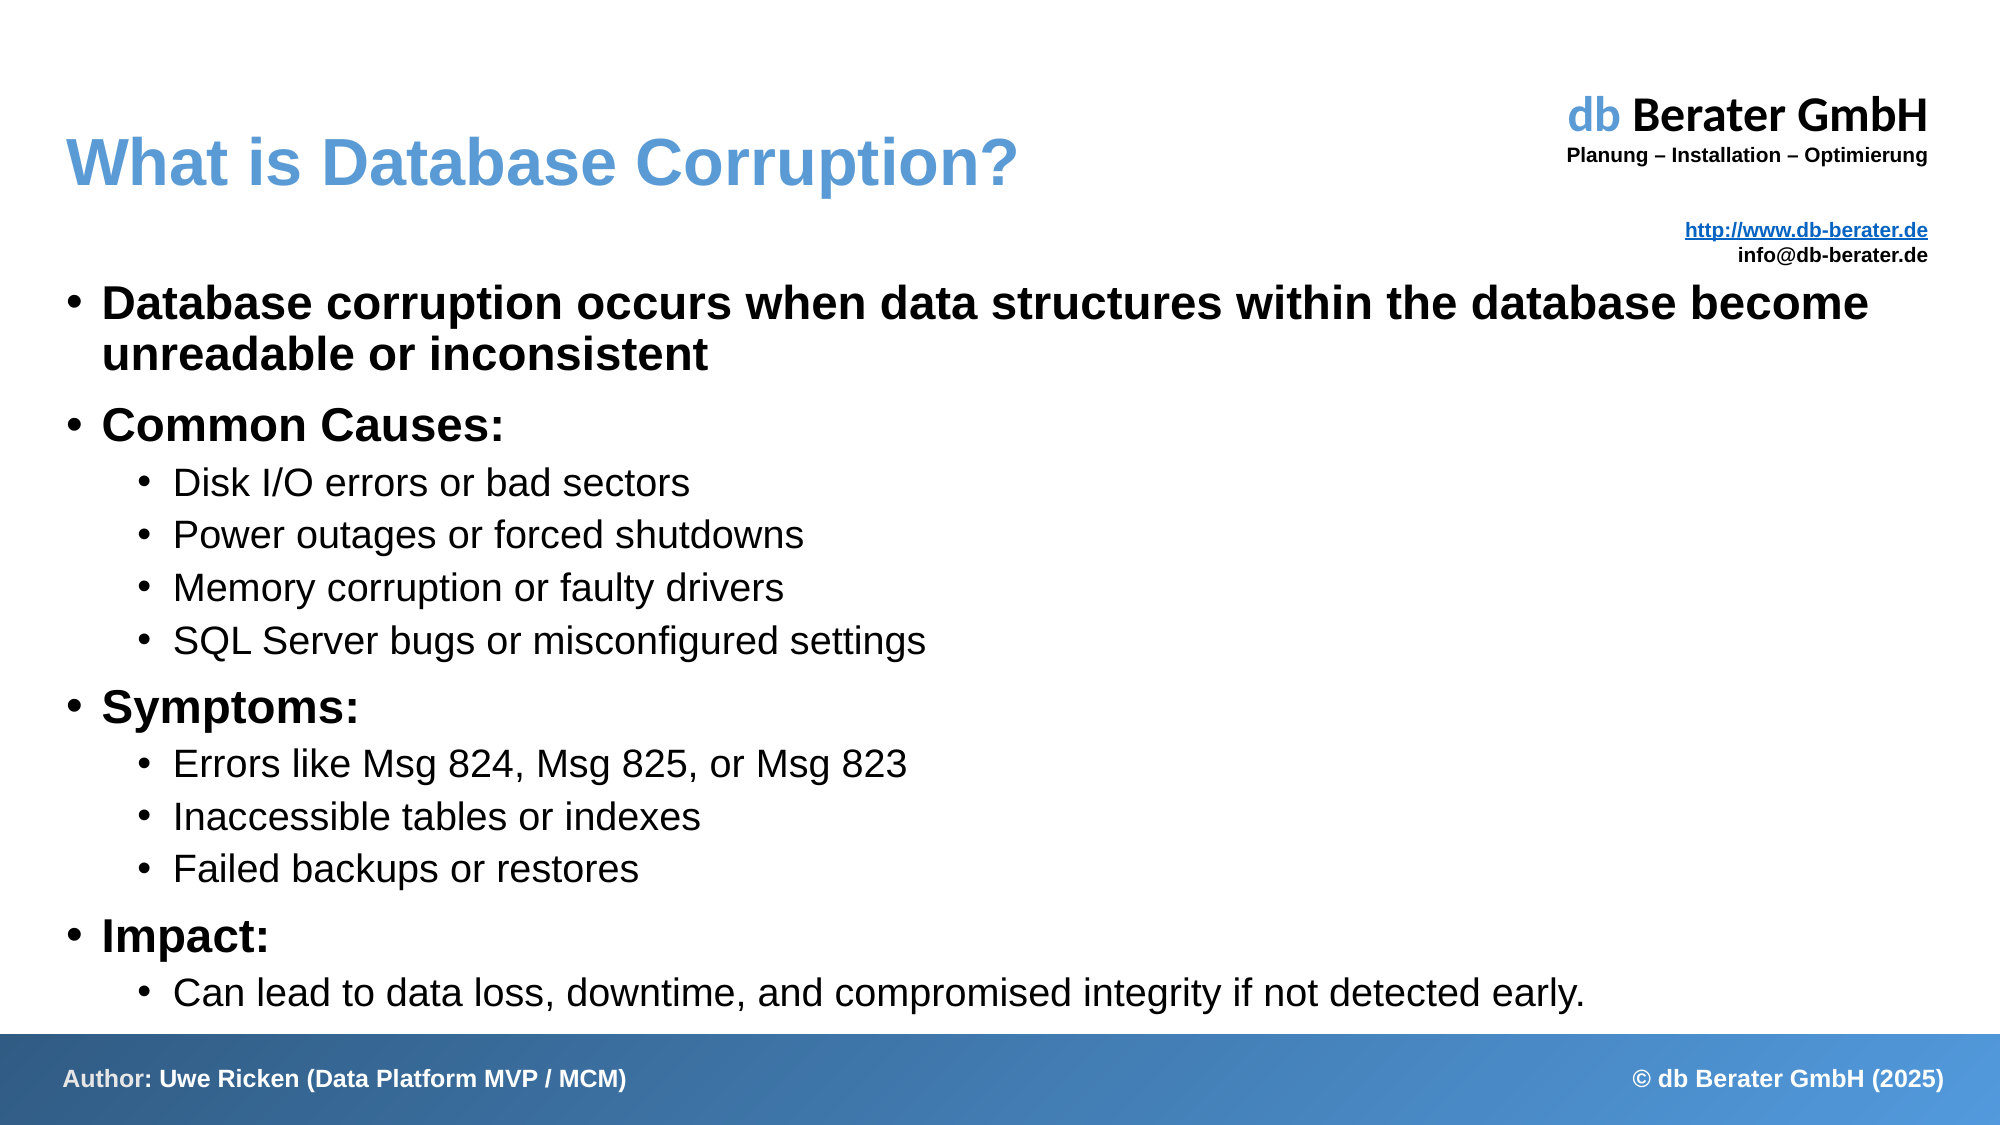

# What is Database Corruption?
Database corruption occurs when data structures within the database become unreadable or inconsistent
Common Causes:
Disk I/O errors or bad sectors
Power outages or forced shutdowns
Memory corruption or faulty drivers
SQL Server bugs or misconfigured settings
Symptoms:
Errors like Msg 824, Msg 825, or Msg 823
Inaccessible tables or indexes
Failed backups or restores
Impact:
Can lead to data loss, downtime, and compromised integrity if not detected early.